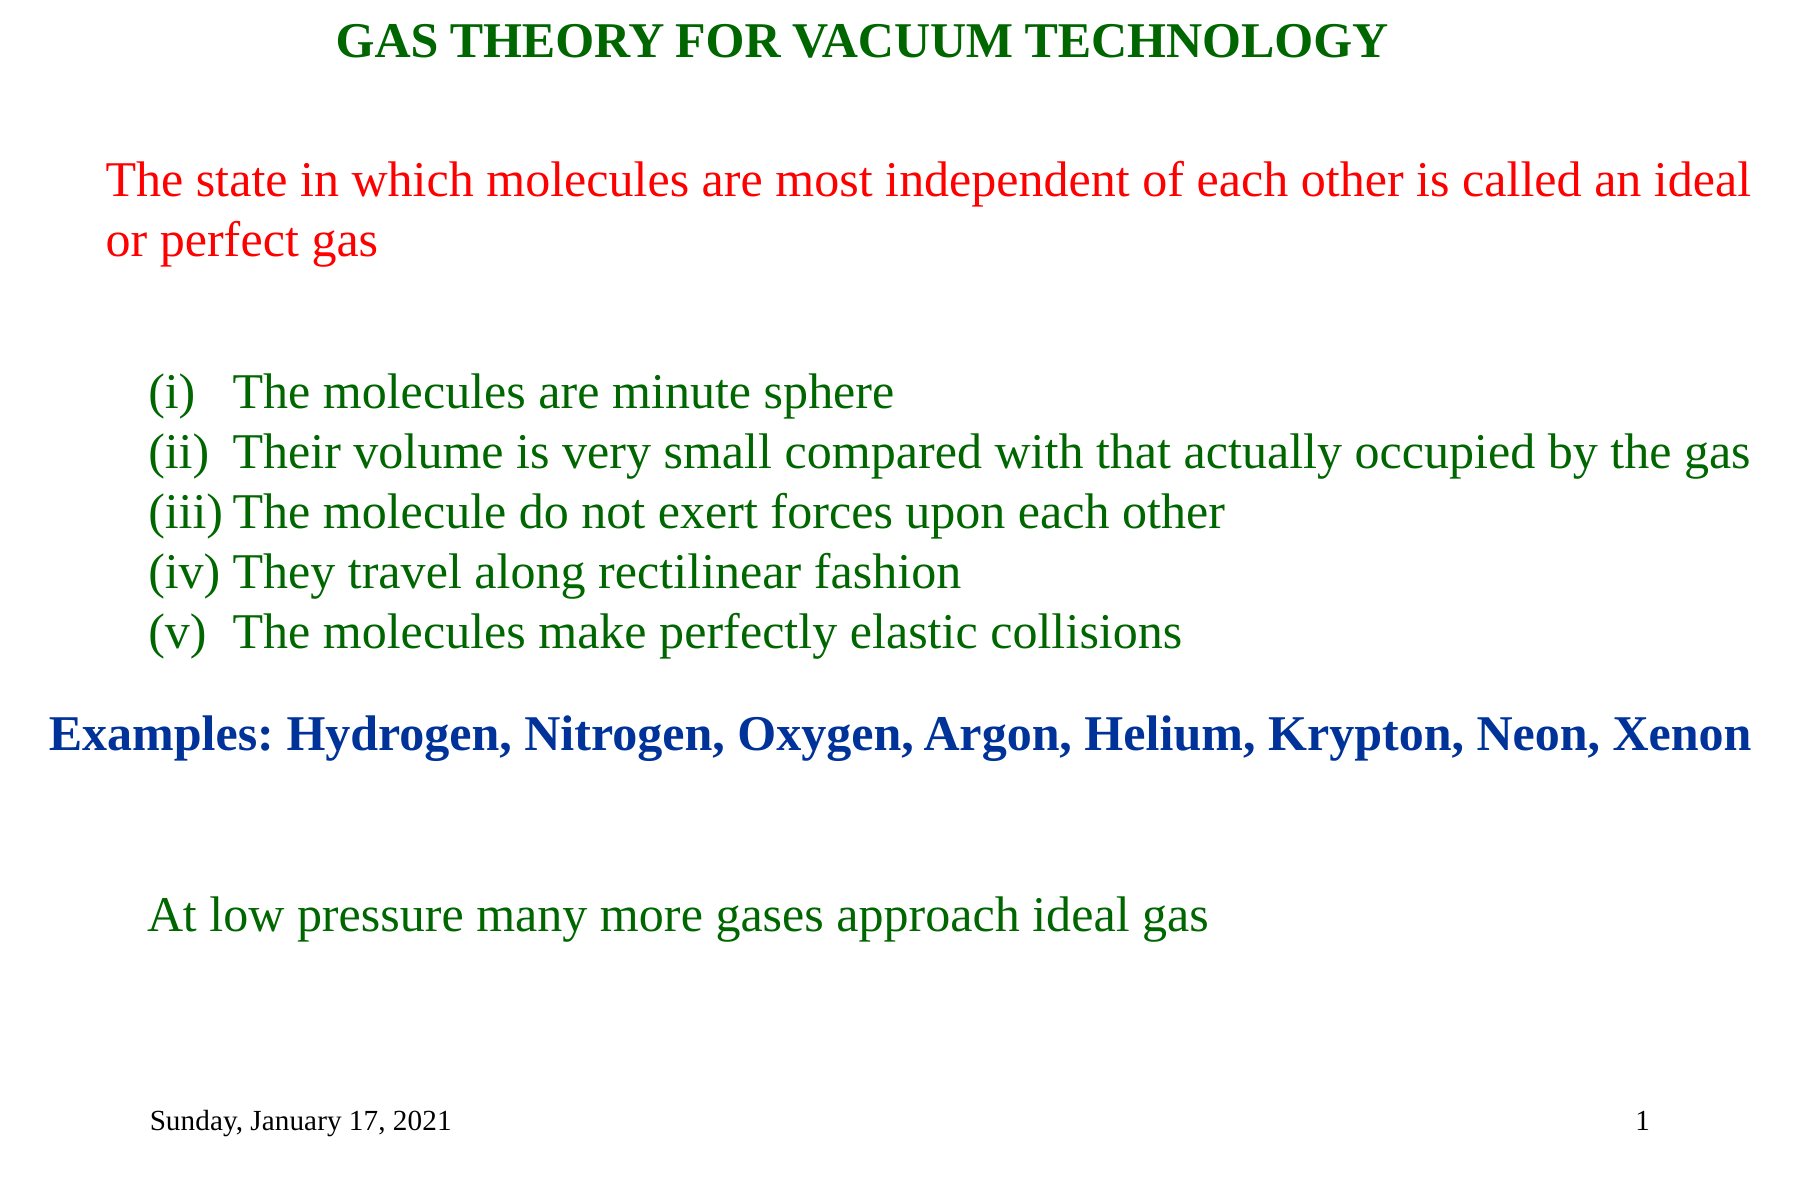

GAS THEORY FOR VACUUM TECHNOLOGY
The state in which molecules are most independent of each other is called an ideal or perfect gas
The molecules are minute sphere
Their volume is very small compared with that actually occupied by the gas
The molecule do not exert forces upon each other
They travel along rectilinear fashion
The molecules make perfectly elastic collisions
Examples: Hydrogen, Nitrogen, Oxygen, Argon, Helium, Krypton, Neon, Xenon
At low pressure many more gases approach ideal gas
Sunday, January 17, 2021
1